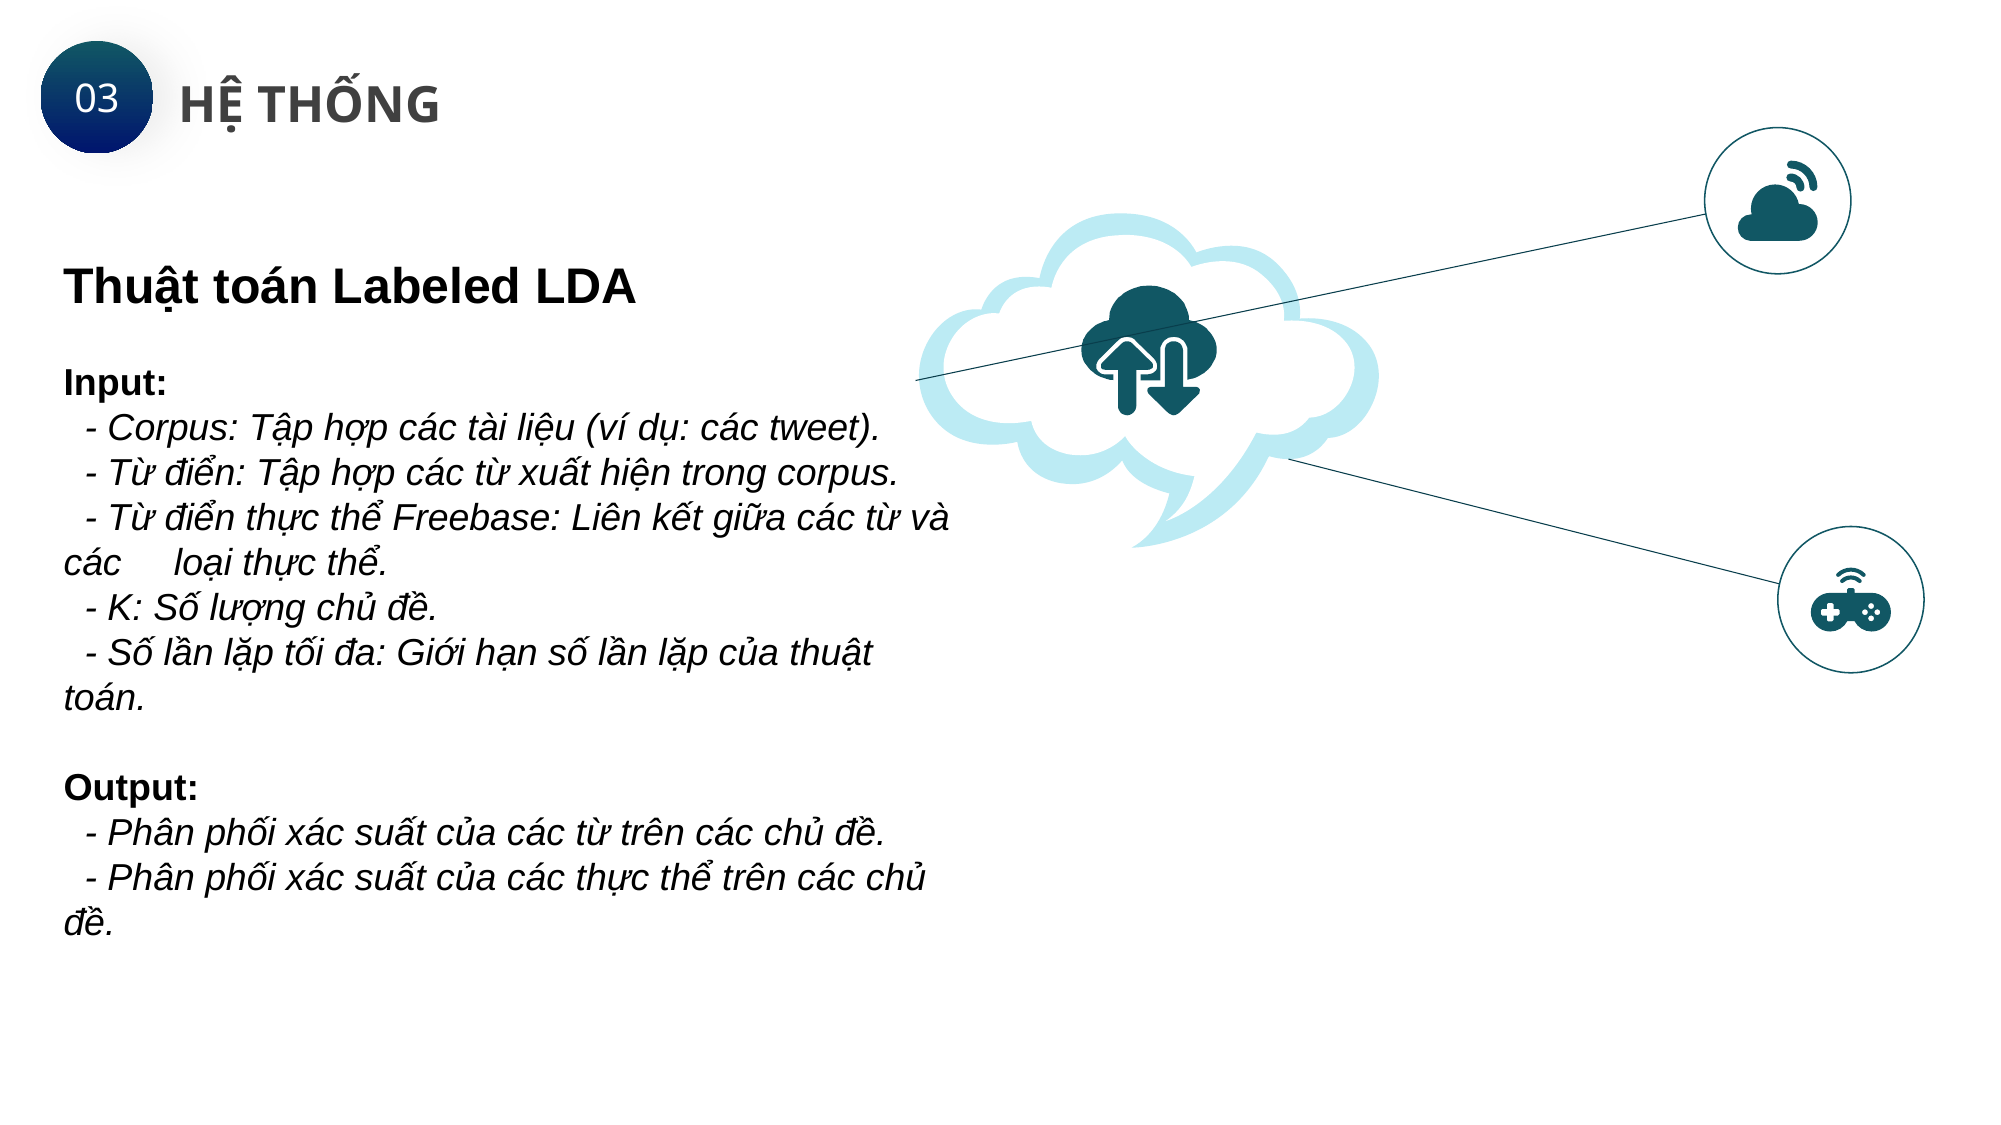

03
HỆ THỐNG

Thuật toán Labeled LDA

Input:
  - Corpus: Tập hợp các tài liệu (ví dụ: các tweet).
  - Từ điển: Tập hợp các từ xuất hiện trong corpus.
  - Từ điển thực thể Freebase: Liên kết giữa các từ và các     loại thực thể.
  - K: Số lượng chủ đề.
  - Số lần lặp tối đa: Giới hạn số lần lặp của thuật toán.

Output:
  - Phân phối xác suất của các từ trên các chủ đề.
  - Phân phối xác suất của các thực thể trên các chủ đề.